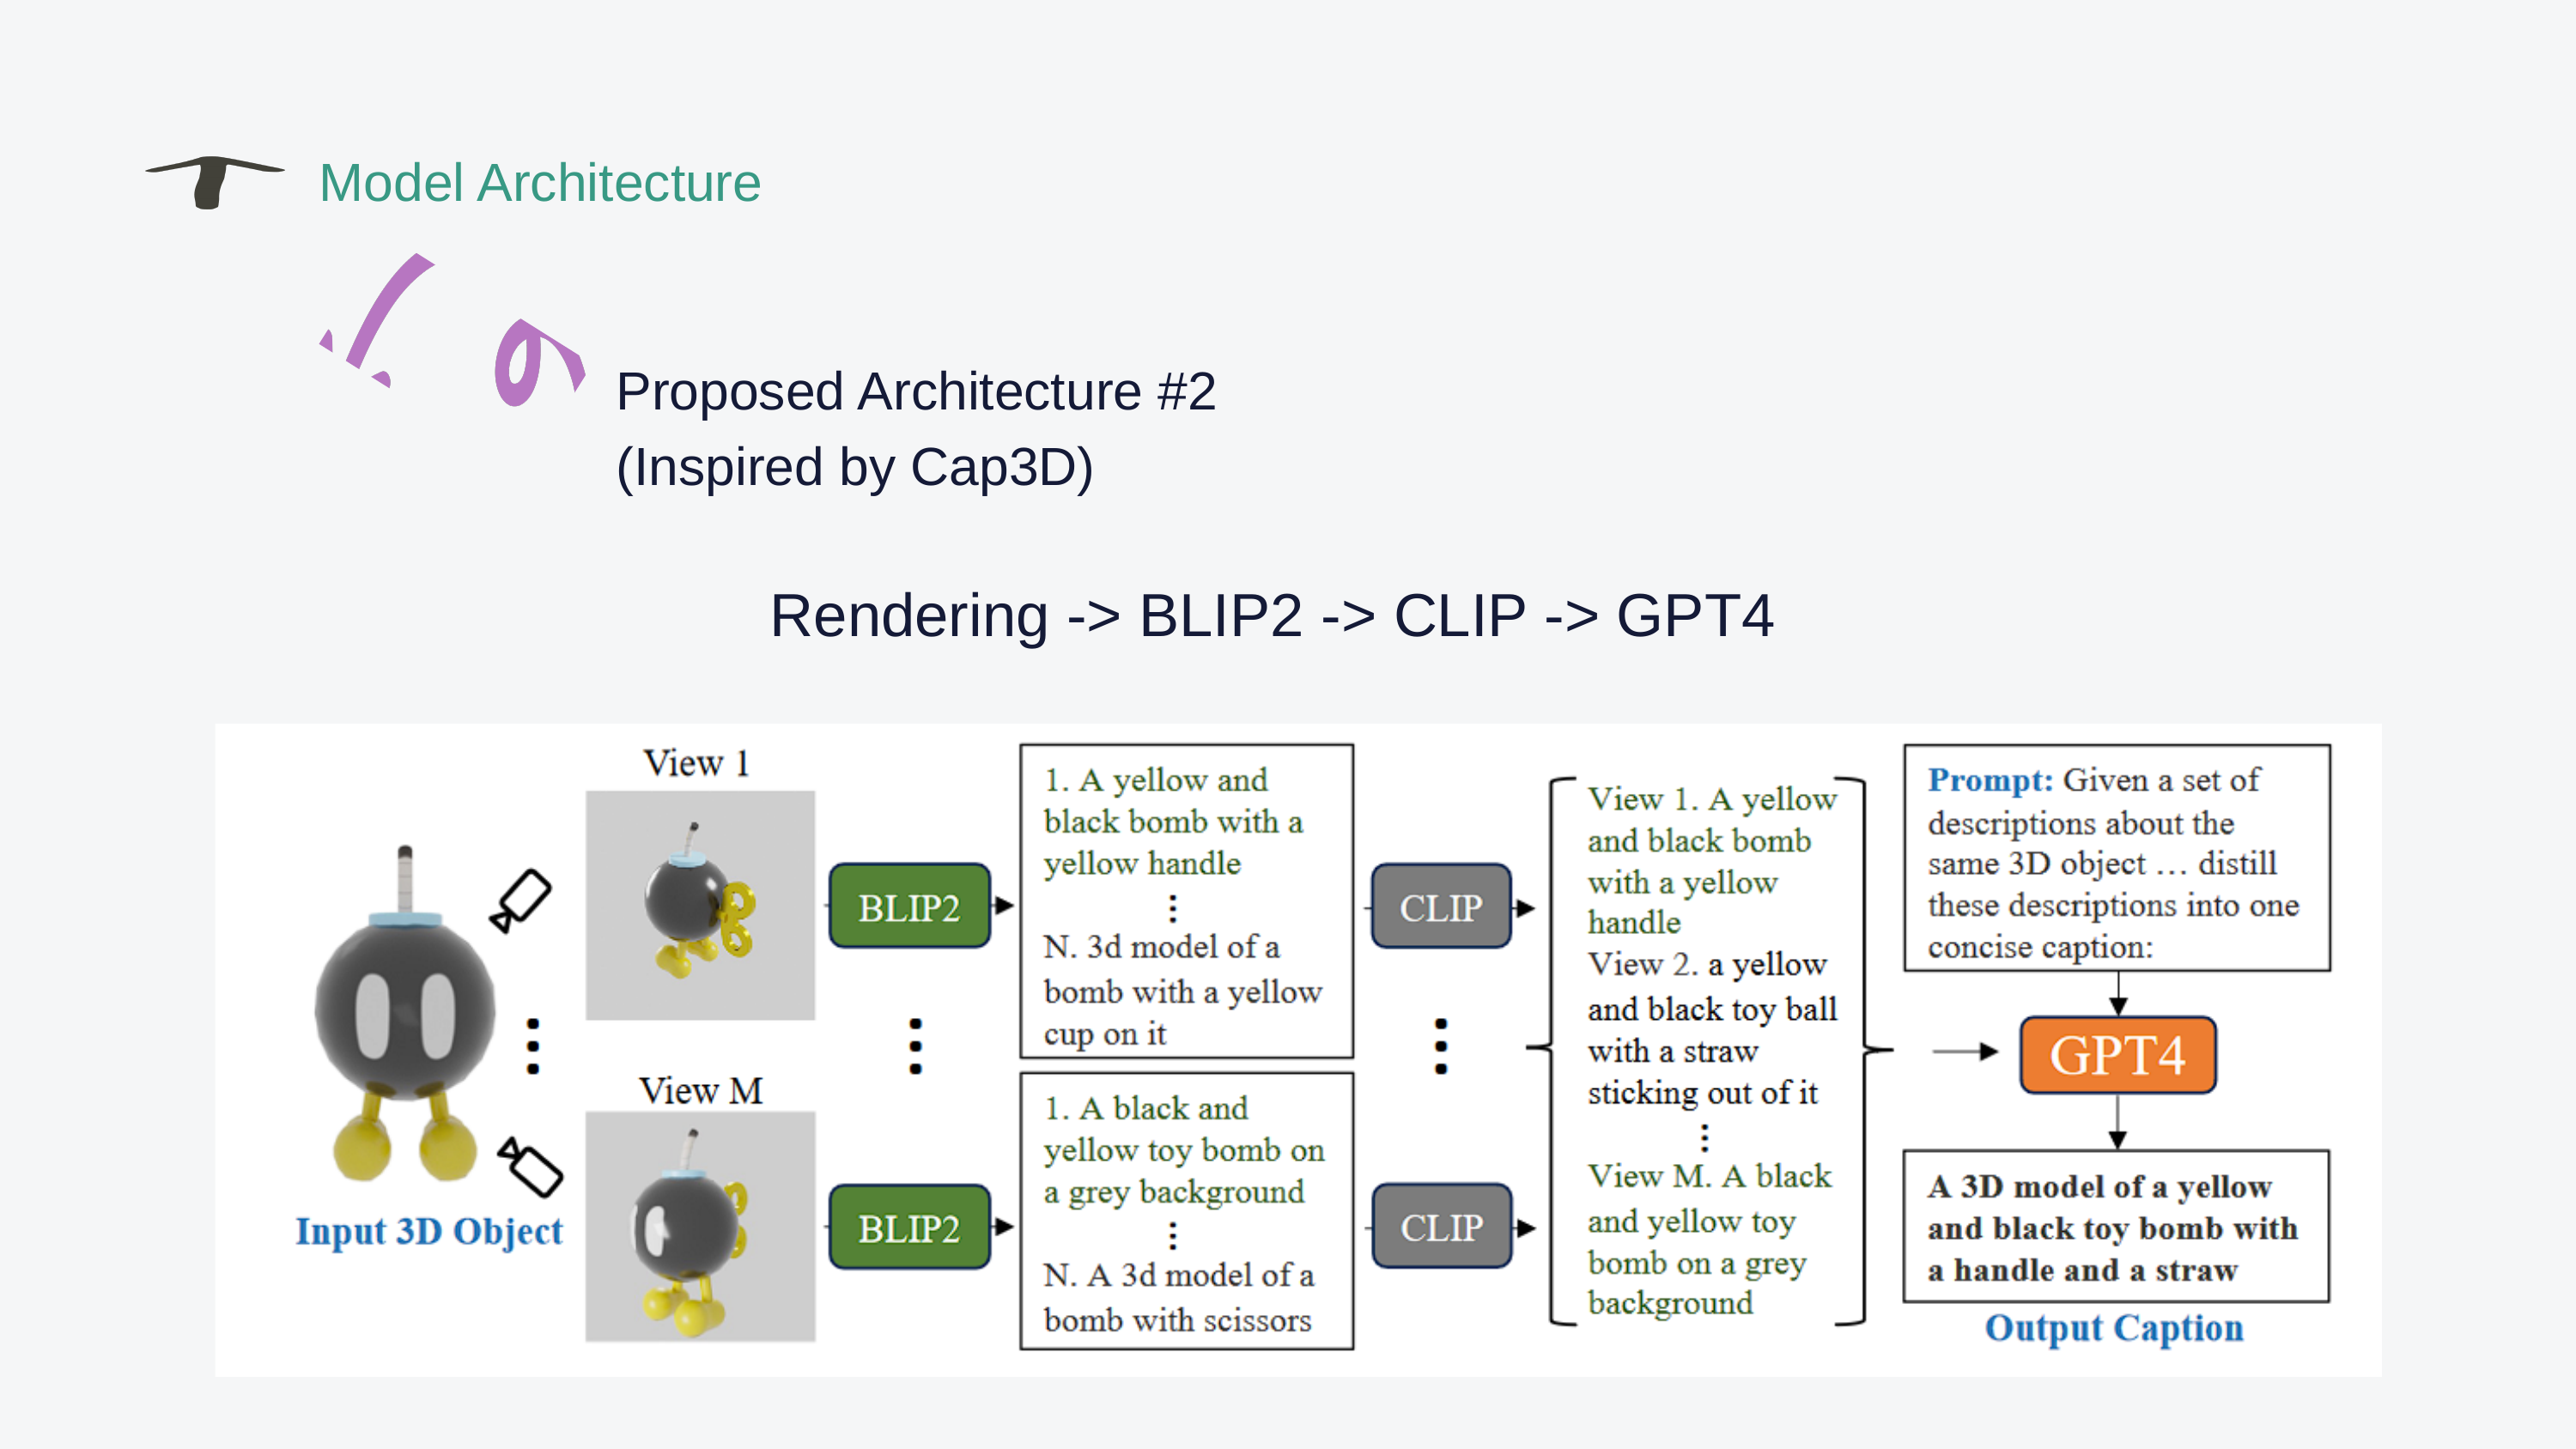

Model Architecture

Proposed Architecture #2
(Inspired by Cap3D)
Rendering -> BLIP2 -> CLIP -> GPT4